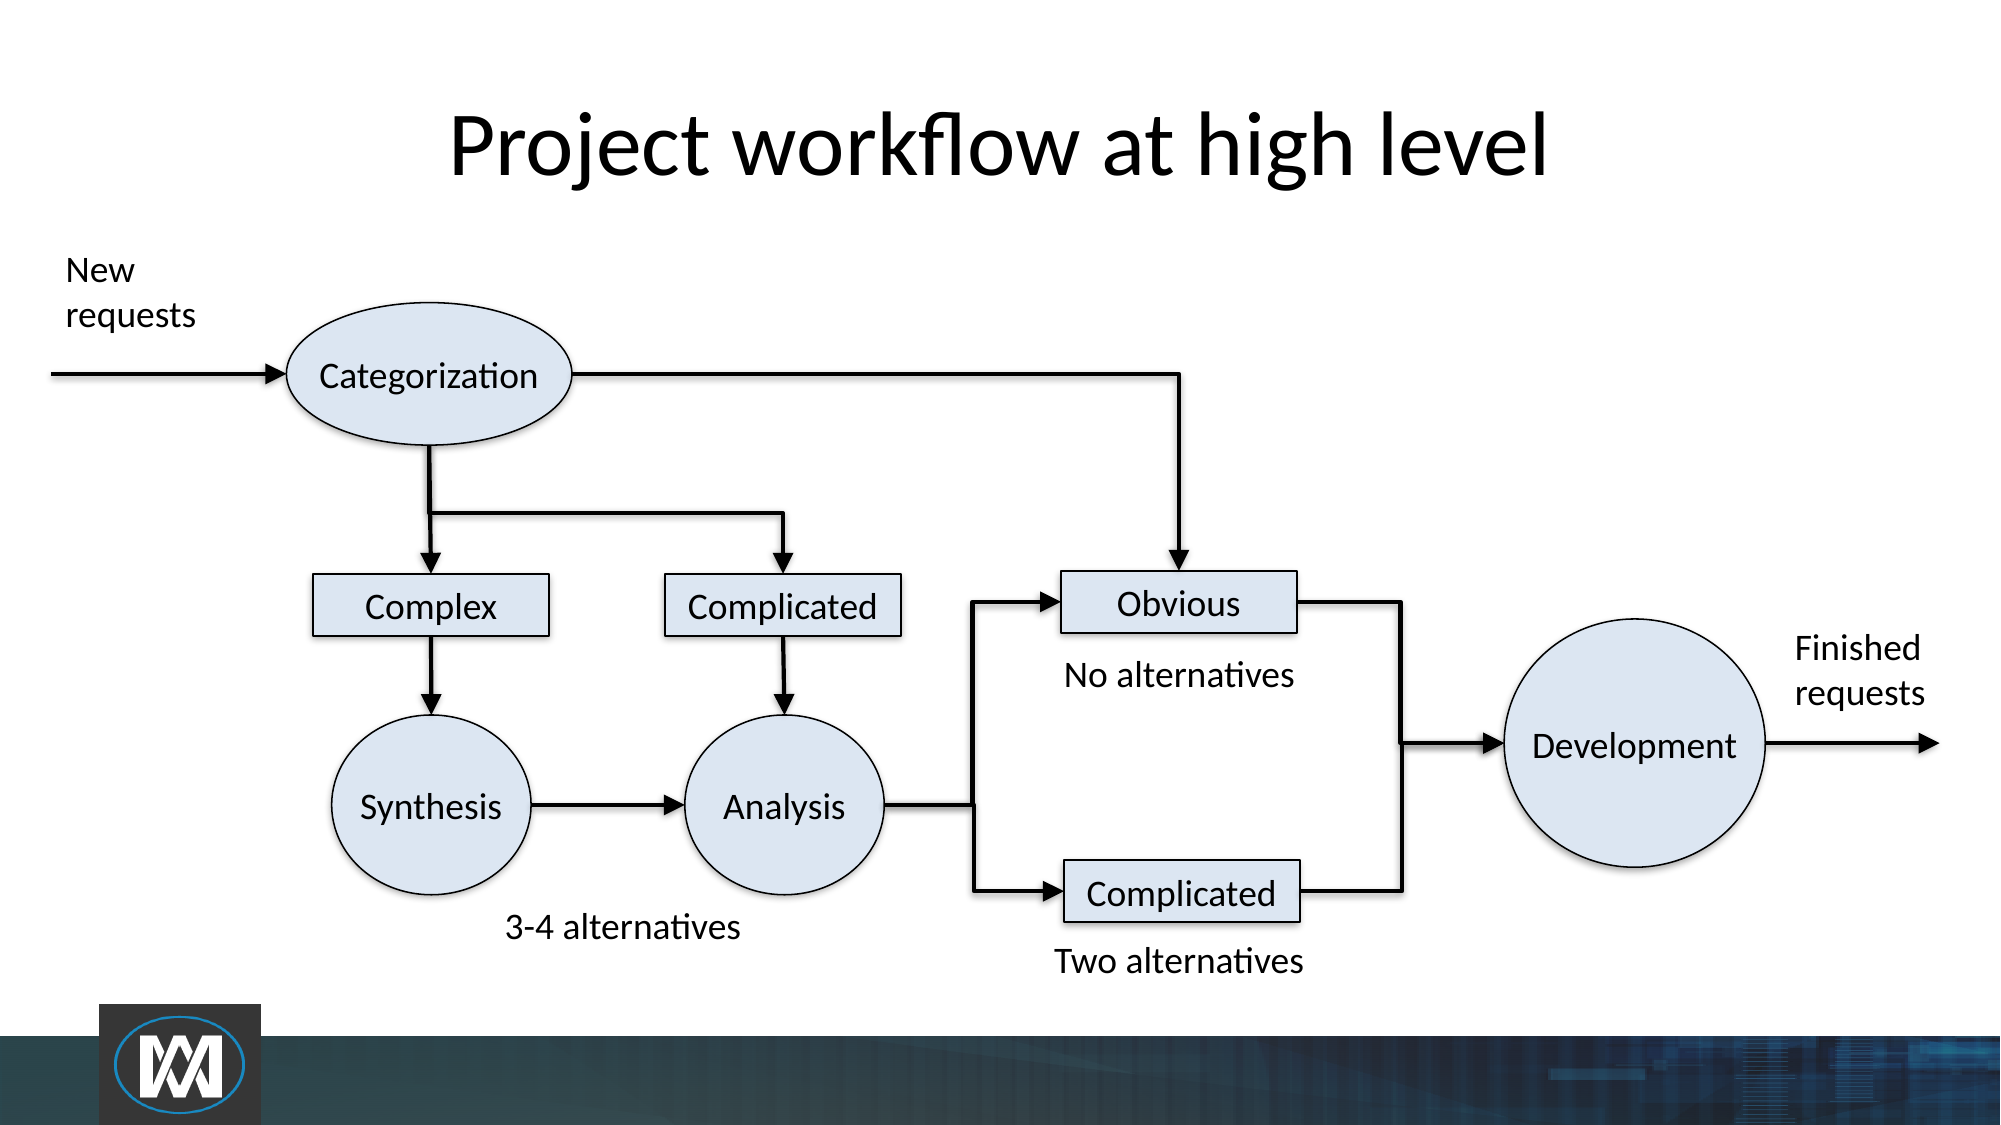

# Project workflow at high level
New requests
Categorization
Obvious
Complex
Complicated
Finished requests
Development
No alternatives
Synthesis
Analysis
Complicated
3-4 alternatives
Two alternatives